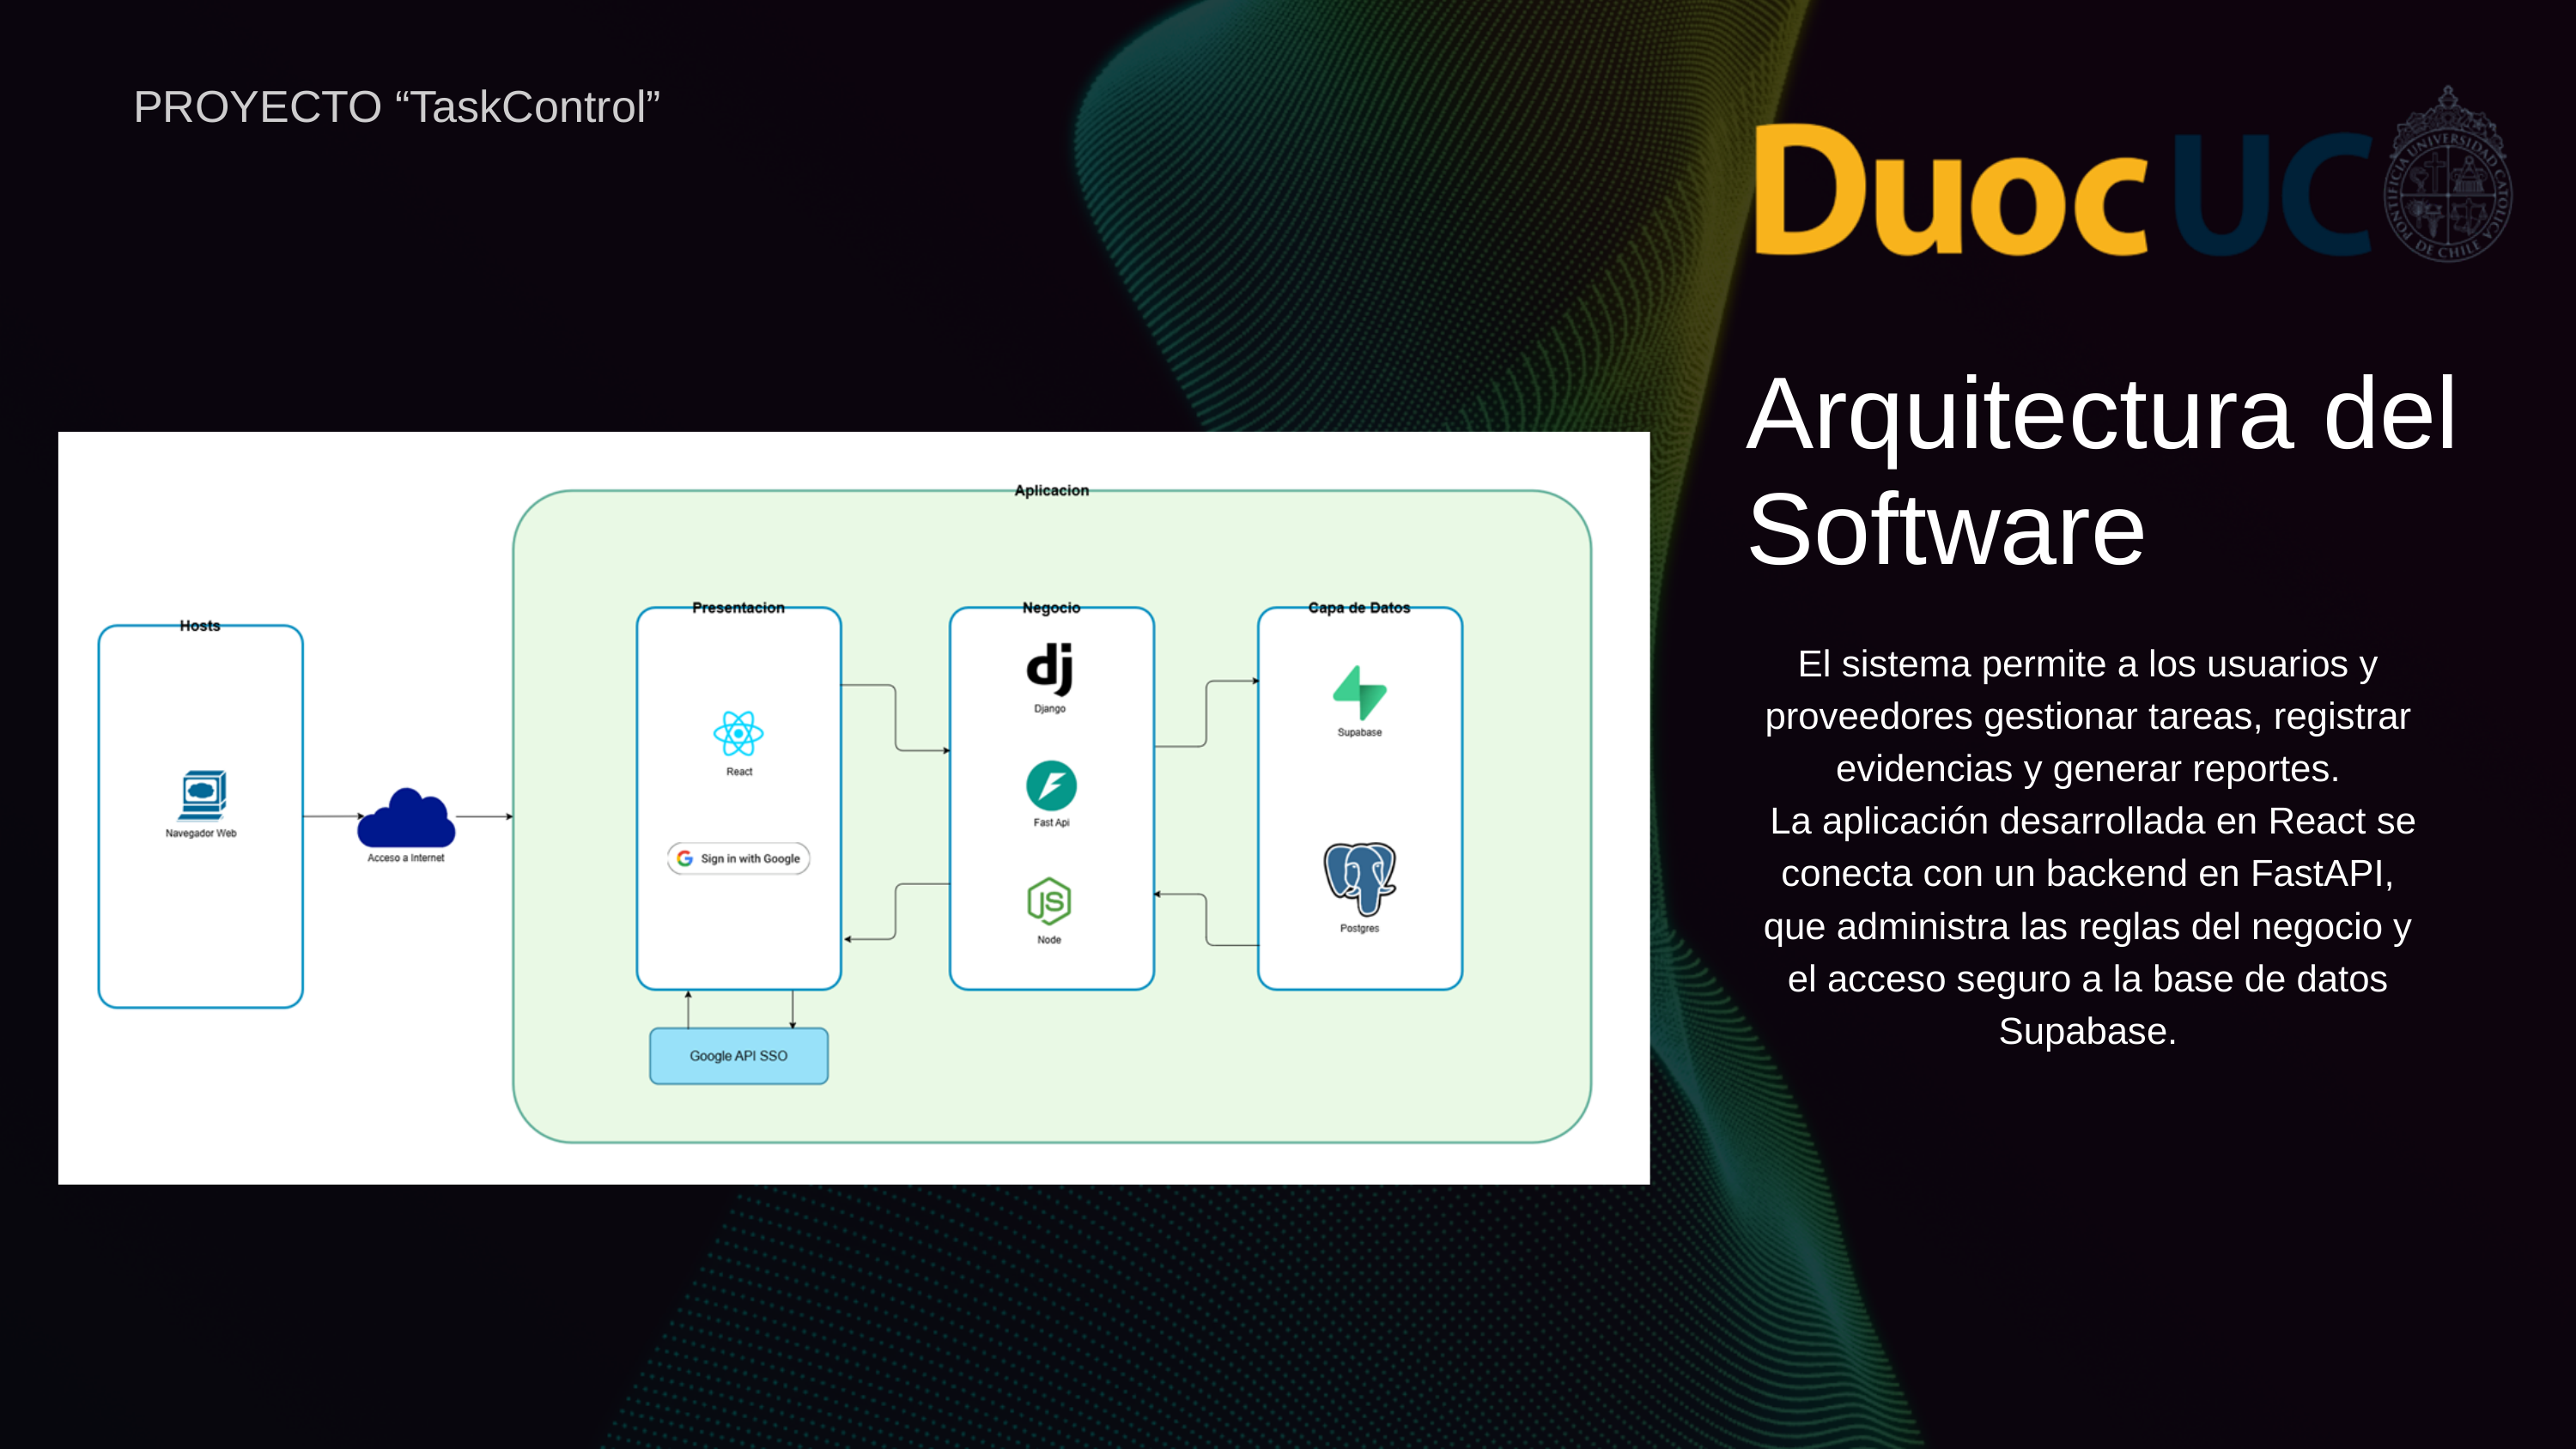

PROYECTO “TaskControl”

Arquitectura del Software

El sistema permite a los usuarios y proveedores gestionar tareas, registrar evidencias y generar reportes.
 La aplicación desarrollada en React se conecta con un backend en FastAPI, que administra las reglas del negocio y el acceso seguro a la base de datos Supabase.